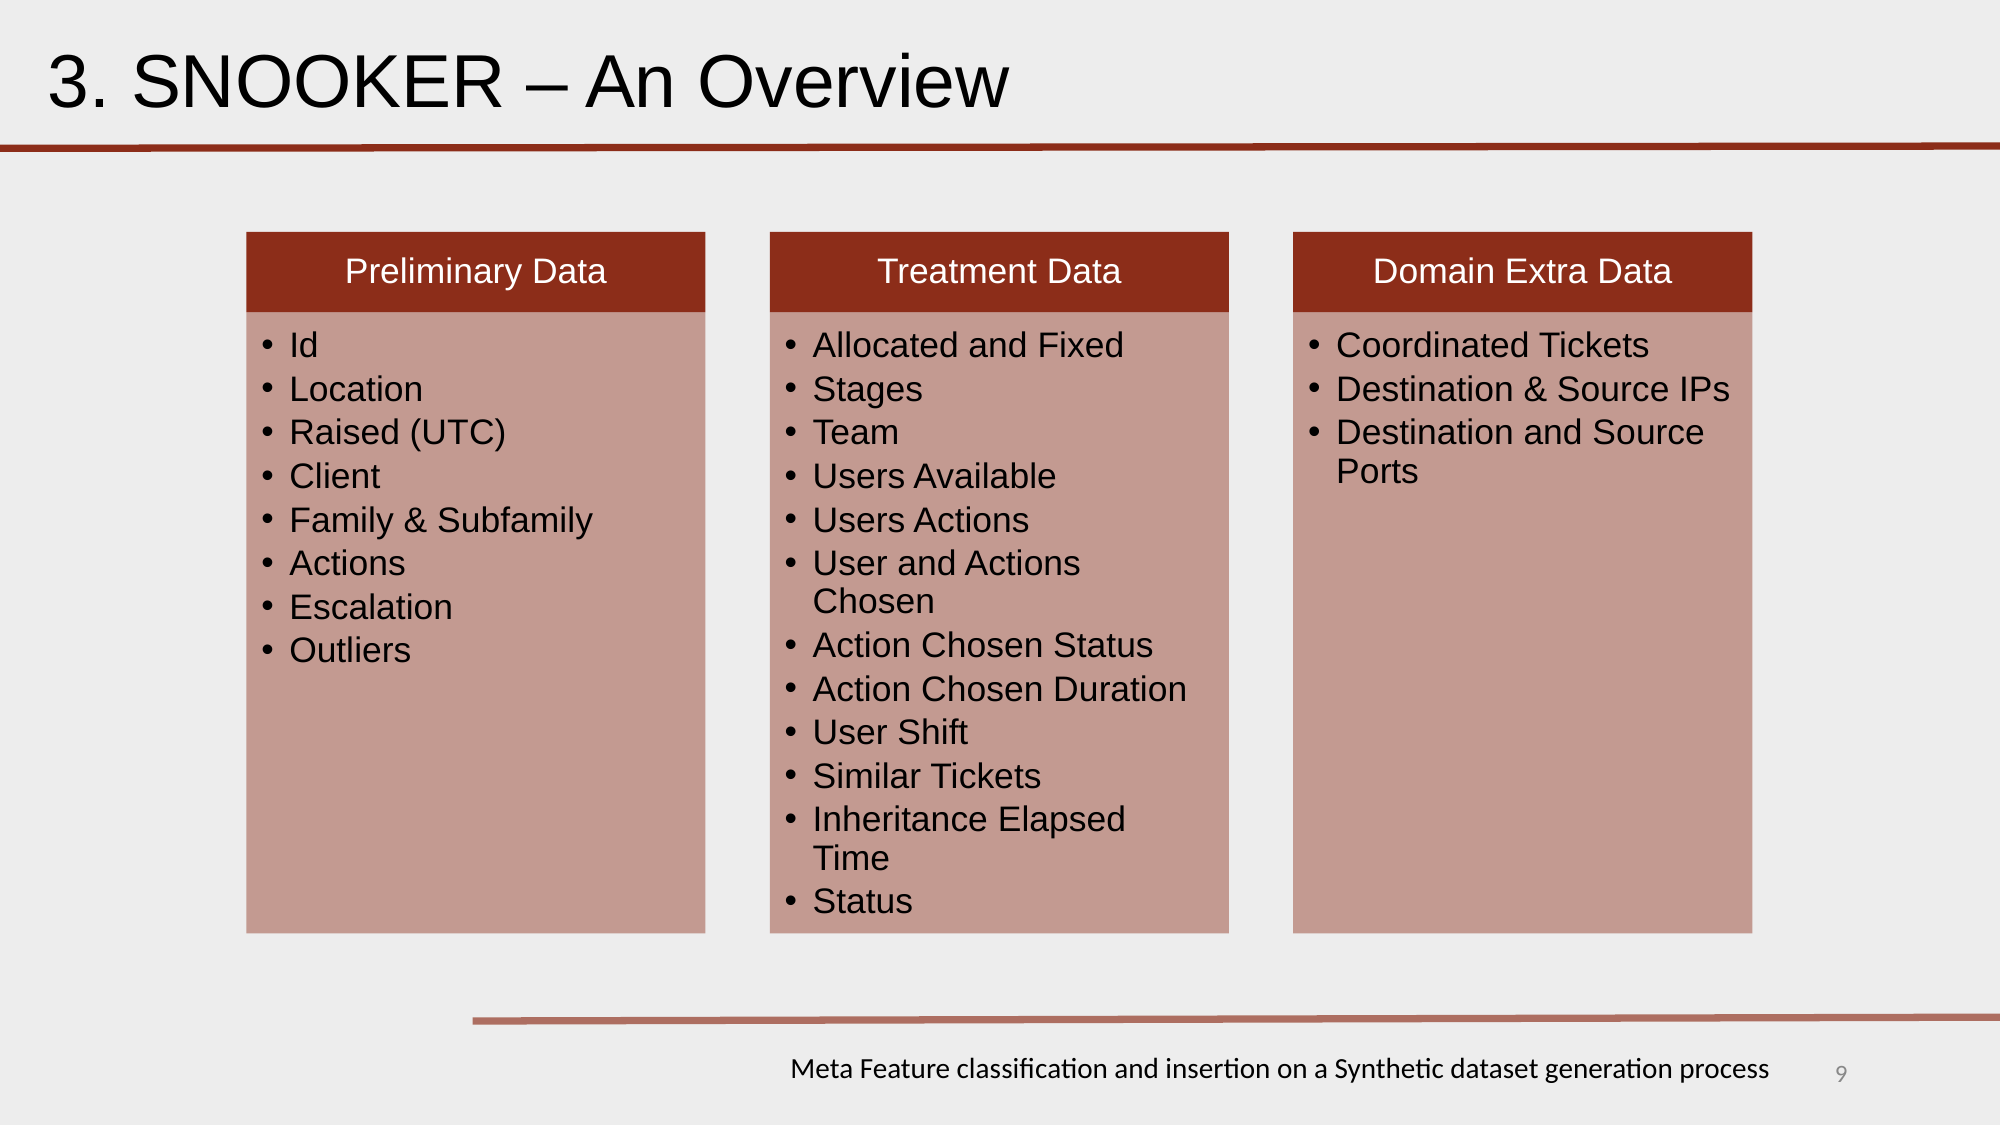

3. SNOOKER – An Overview

Preliminary Data
Id
Location
Raised (UTC)
Client
Family & Subfamily
Actions
Escalation
Outliers
Treatment Data
Allocated and Fixed
Stages
Team
Users Available
Users Actions
User and Actions Chosen
Action Chosen Status
Action Chosen Duration
User Shift
Similar Tickets
Inheritance Elapsed Time
Status
Domain Extra Data
Coordinated Tickets
Destination & Source IPs
Destination and Source Ports
Meta Feature classification and insertion on a Synthetic dataset generation process
9